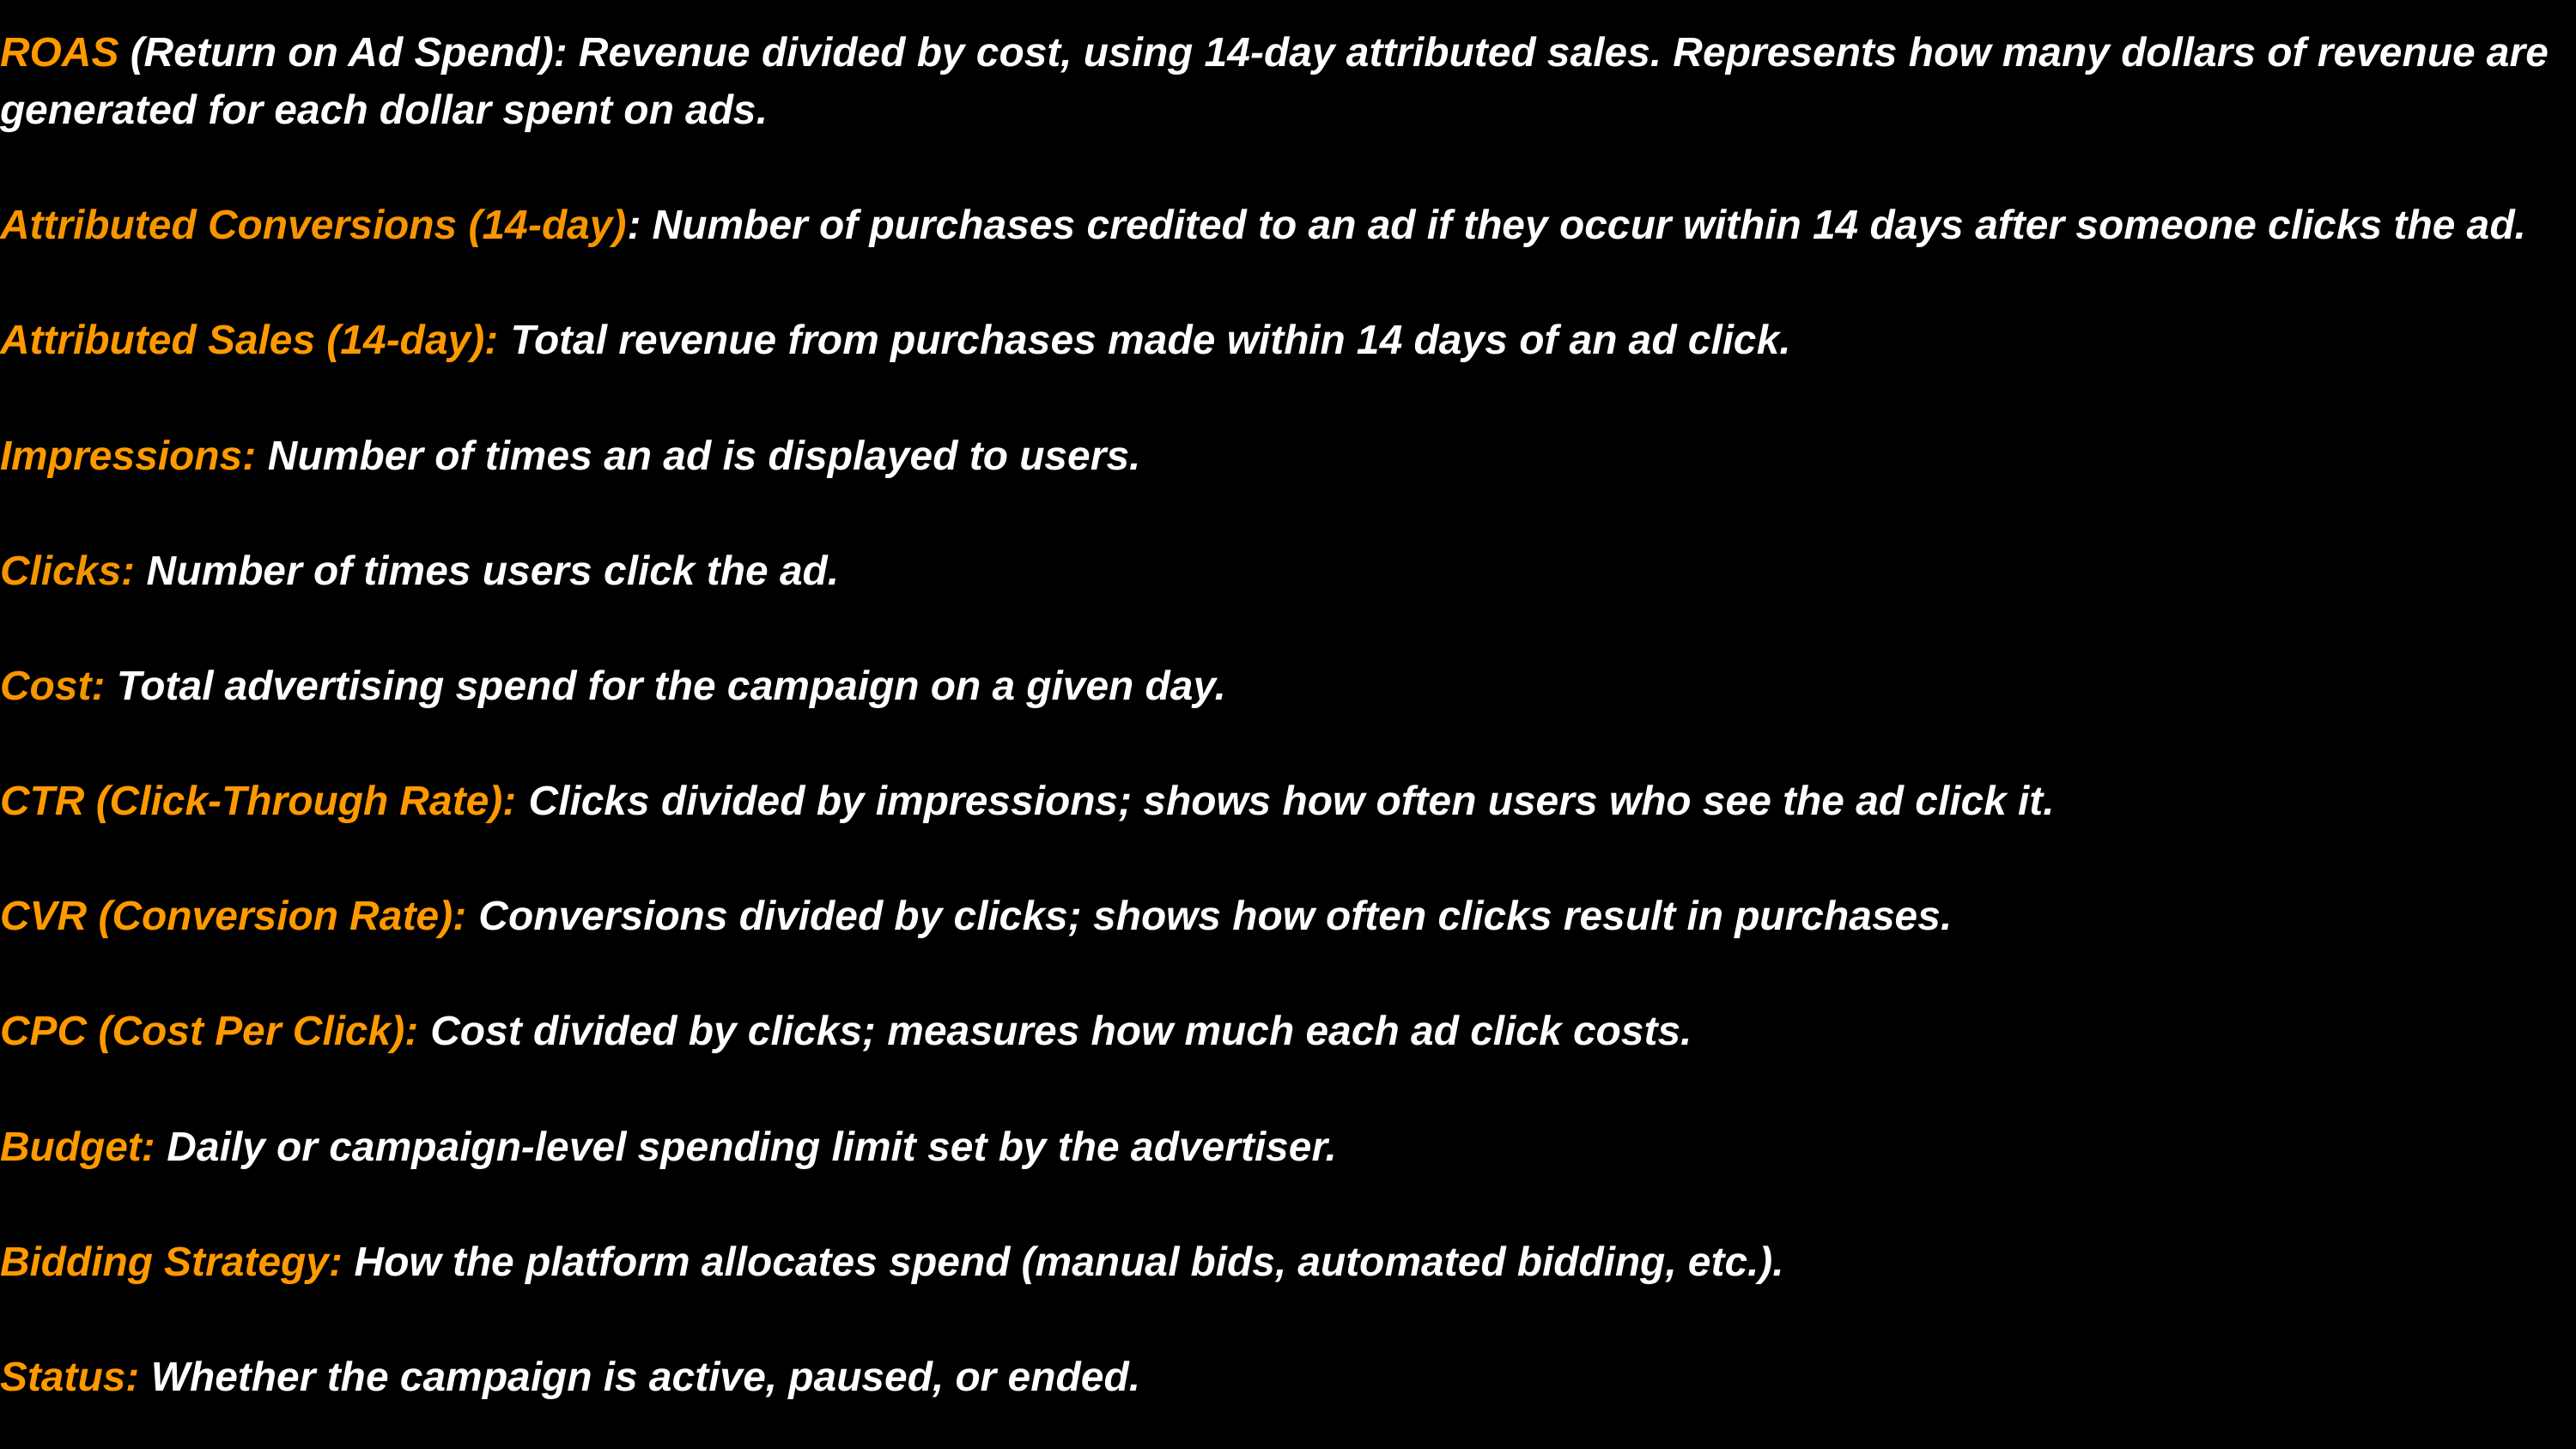

ROAS (Return on Ad Spend): Revenue divided by cost, using 14-day attributed sales. Represents how many dollars of revenue are generated for each dollar spent on ads.

Attributed Conversions (14-day): Number of purchases credited to an ad if they occur within 14 days after someone clicks the ad.

Attributed Sales (14-day): Total revenue from purchases made within 14 days of an ad click.

Impressions: Number of times an ad is displayed to users.

Clicks: Number of times users click the ad.

Cost: Total advertising spend for the campaign on a given day.

CTR (Click-Through Rate): Clicks divided by impressions; shows how often users who see the ad click it.

CVR (Conversion Rate): Conversions divided by clicks; shows how often clicks result in purchases.

CPC (Cost Per Click): Cost divided by clicks; measures how much each ad click costs.

Budget: Daily or campaign-level spending limit set by the advertiser.

Bidding Strategy: How the platform allocates spend (manual bids, automated bidding, etc.).

Status: Whether the campaign is active, paused, or ended.